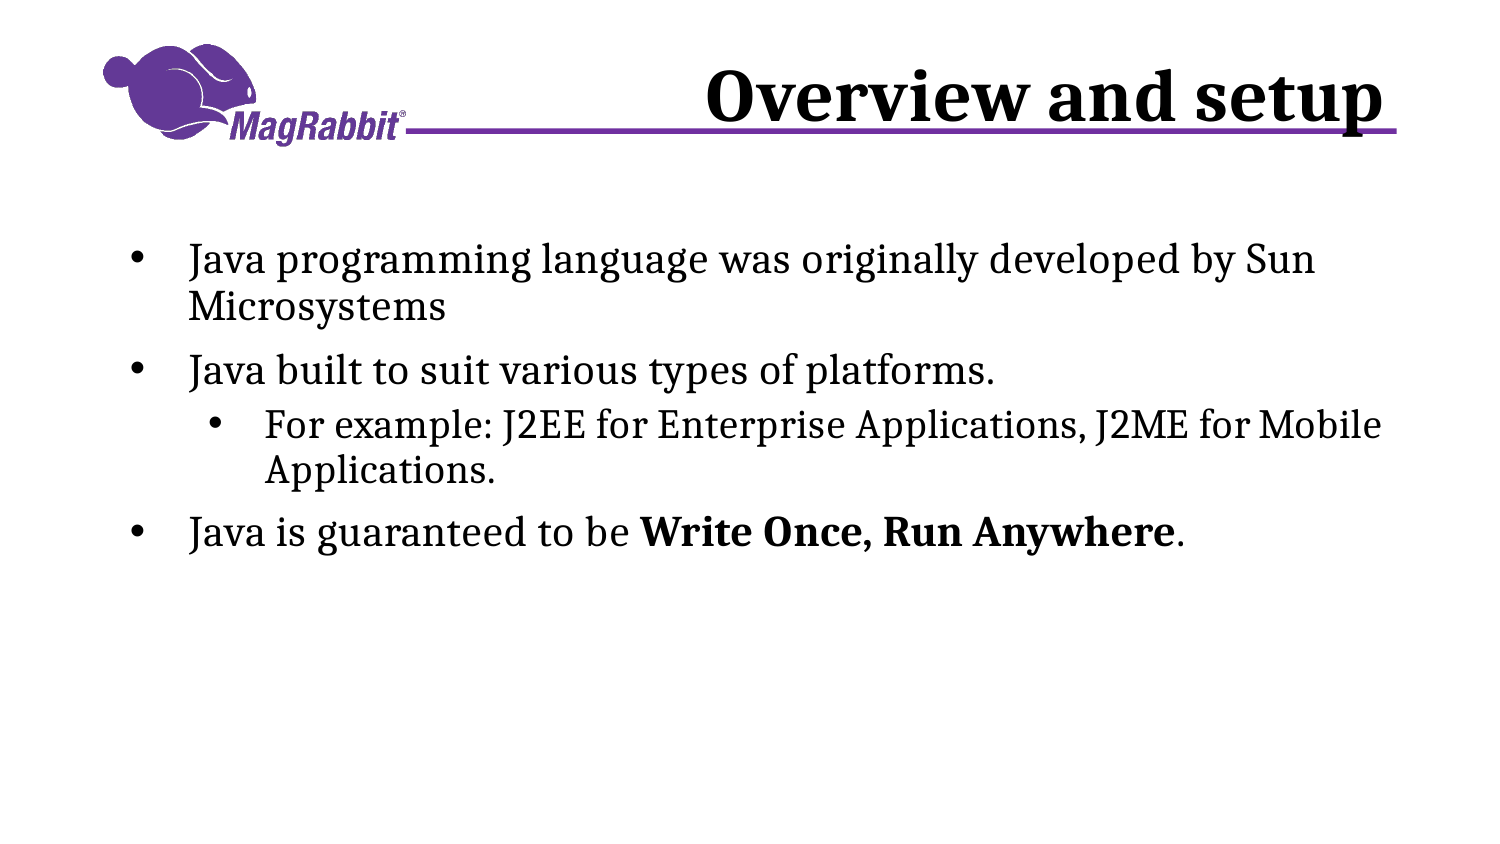

# Overview and setup
Java programming language was originally developed by Sun Microsystems
Java built to suit various types of platforms.
For example: J2EE for Enterprise Applications, J2ME for Mobile Applications.
Java is guaranteed to be Write Once, Run Anywhere.